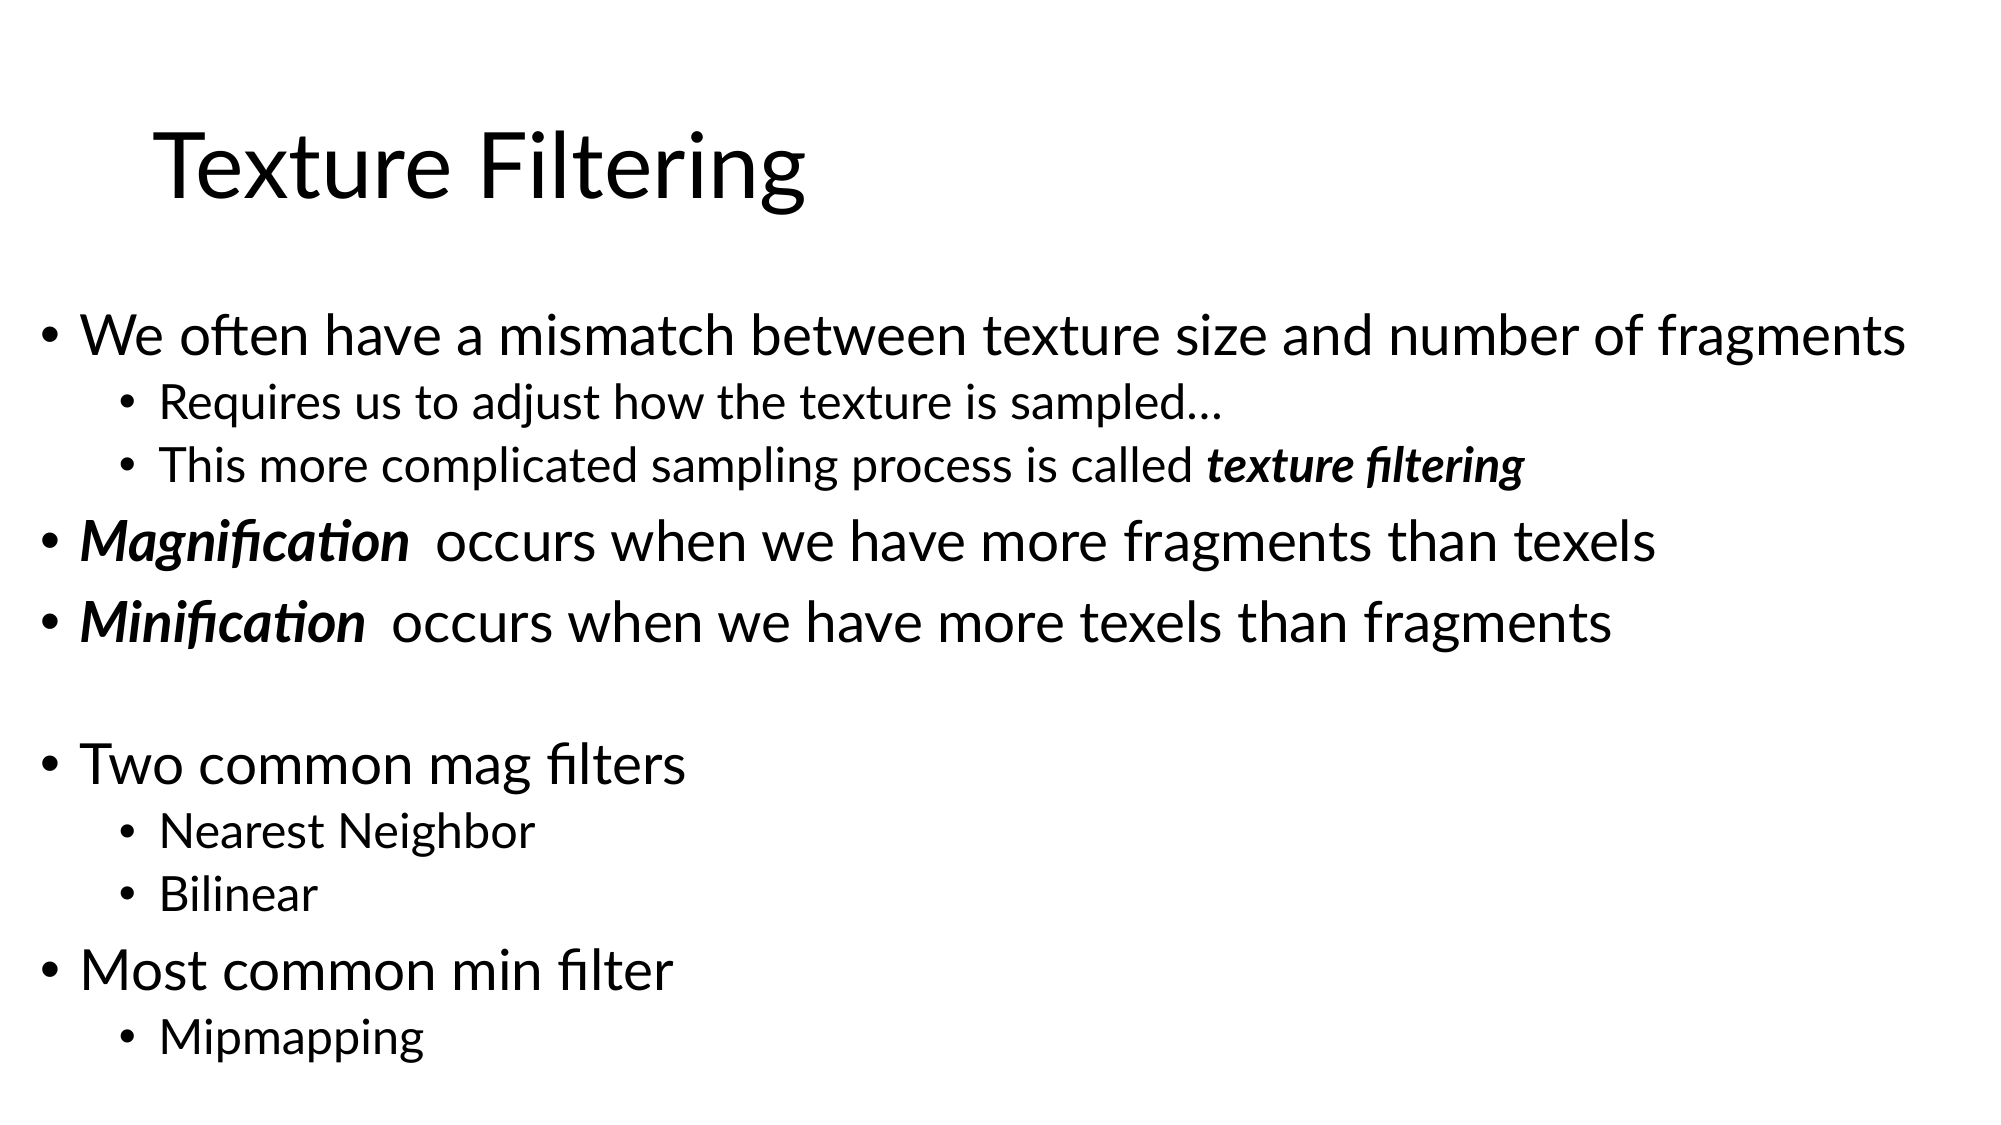

# Texture Filtering
We often have a mismatch between texture size and number of fragments
Requires us to adjust how the texture is sampled…
This more complicated sampling process is called texture filtering
Magnification  occurs when we have more fragments than texels
Minification  occurs when we have more texels than fragments
Two common mag filters
Nearest Neighbor
Bilinear
Most common min filter
Mipmapping